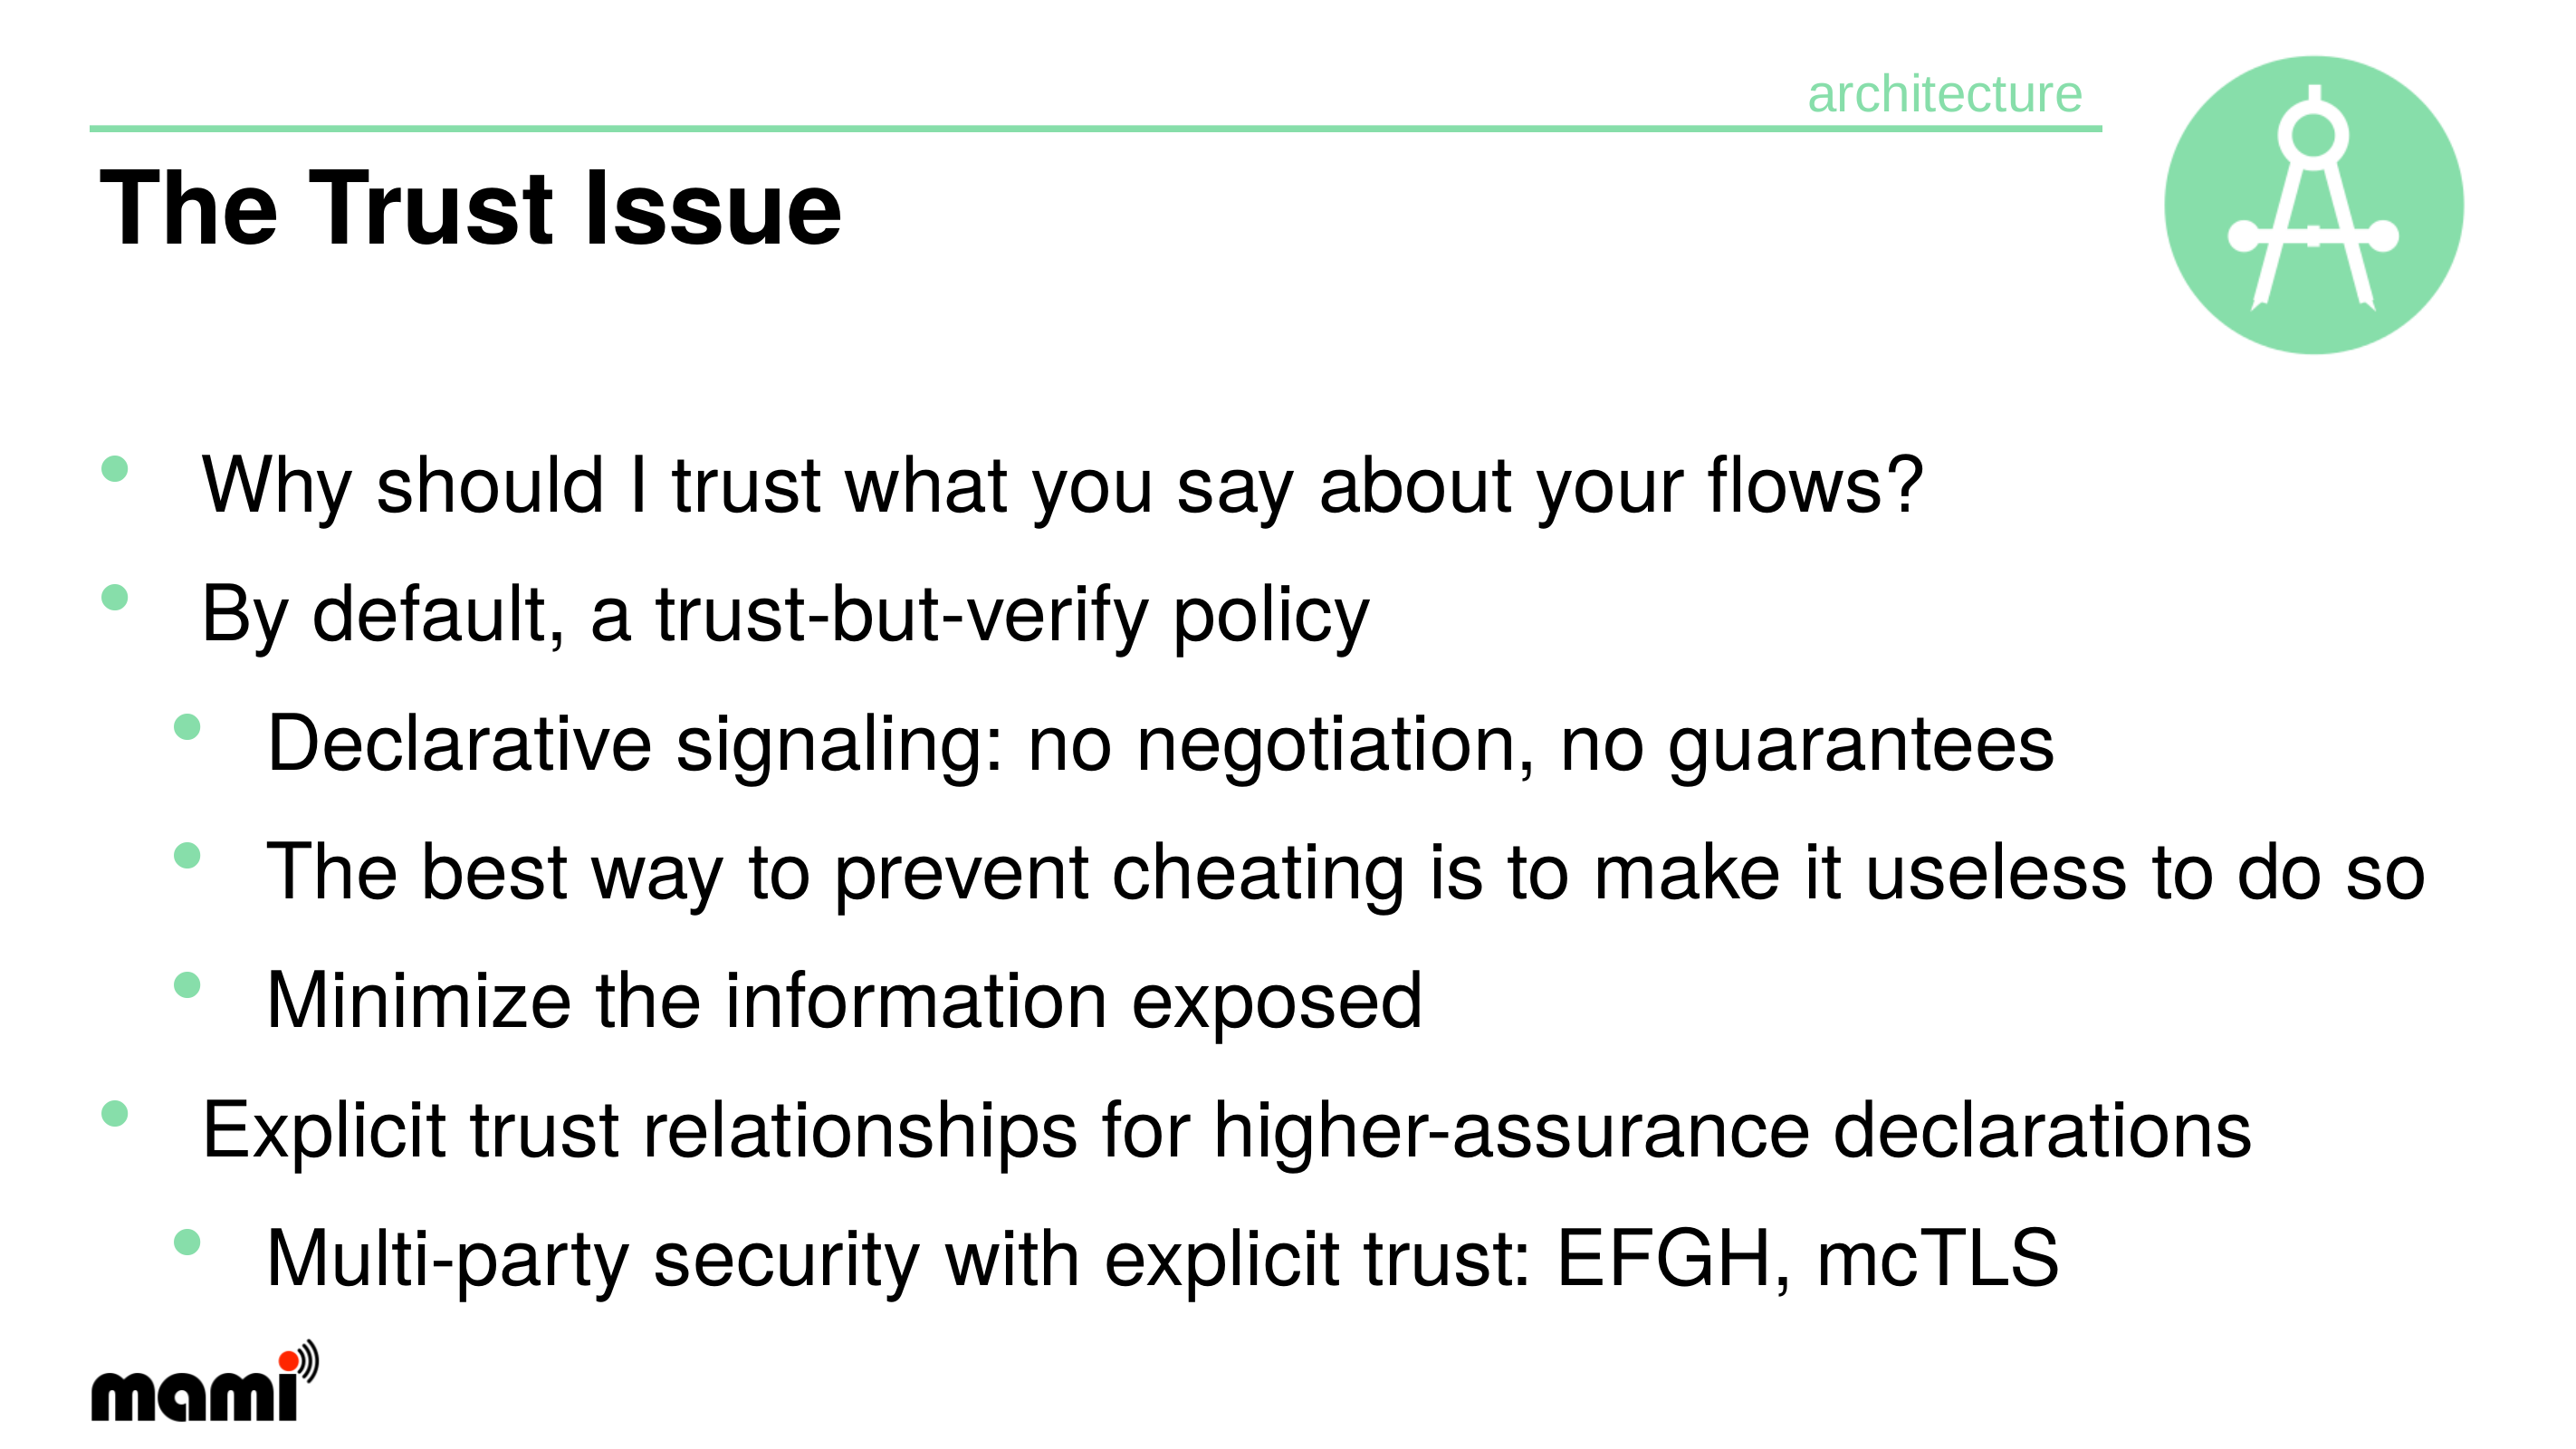

# The Trust Issue
Why should I trust what you say about your flows?
By default, a trust-but-verify policy
Declarative signaling: no negotiation, no guarantees
The best way to prevent cheating is to make it useless to do so
Minimize the information exposed
Explicit trust relationships for higher-assurance declarations
Multi-party security with explicit trust: EFGH, mcTLS